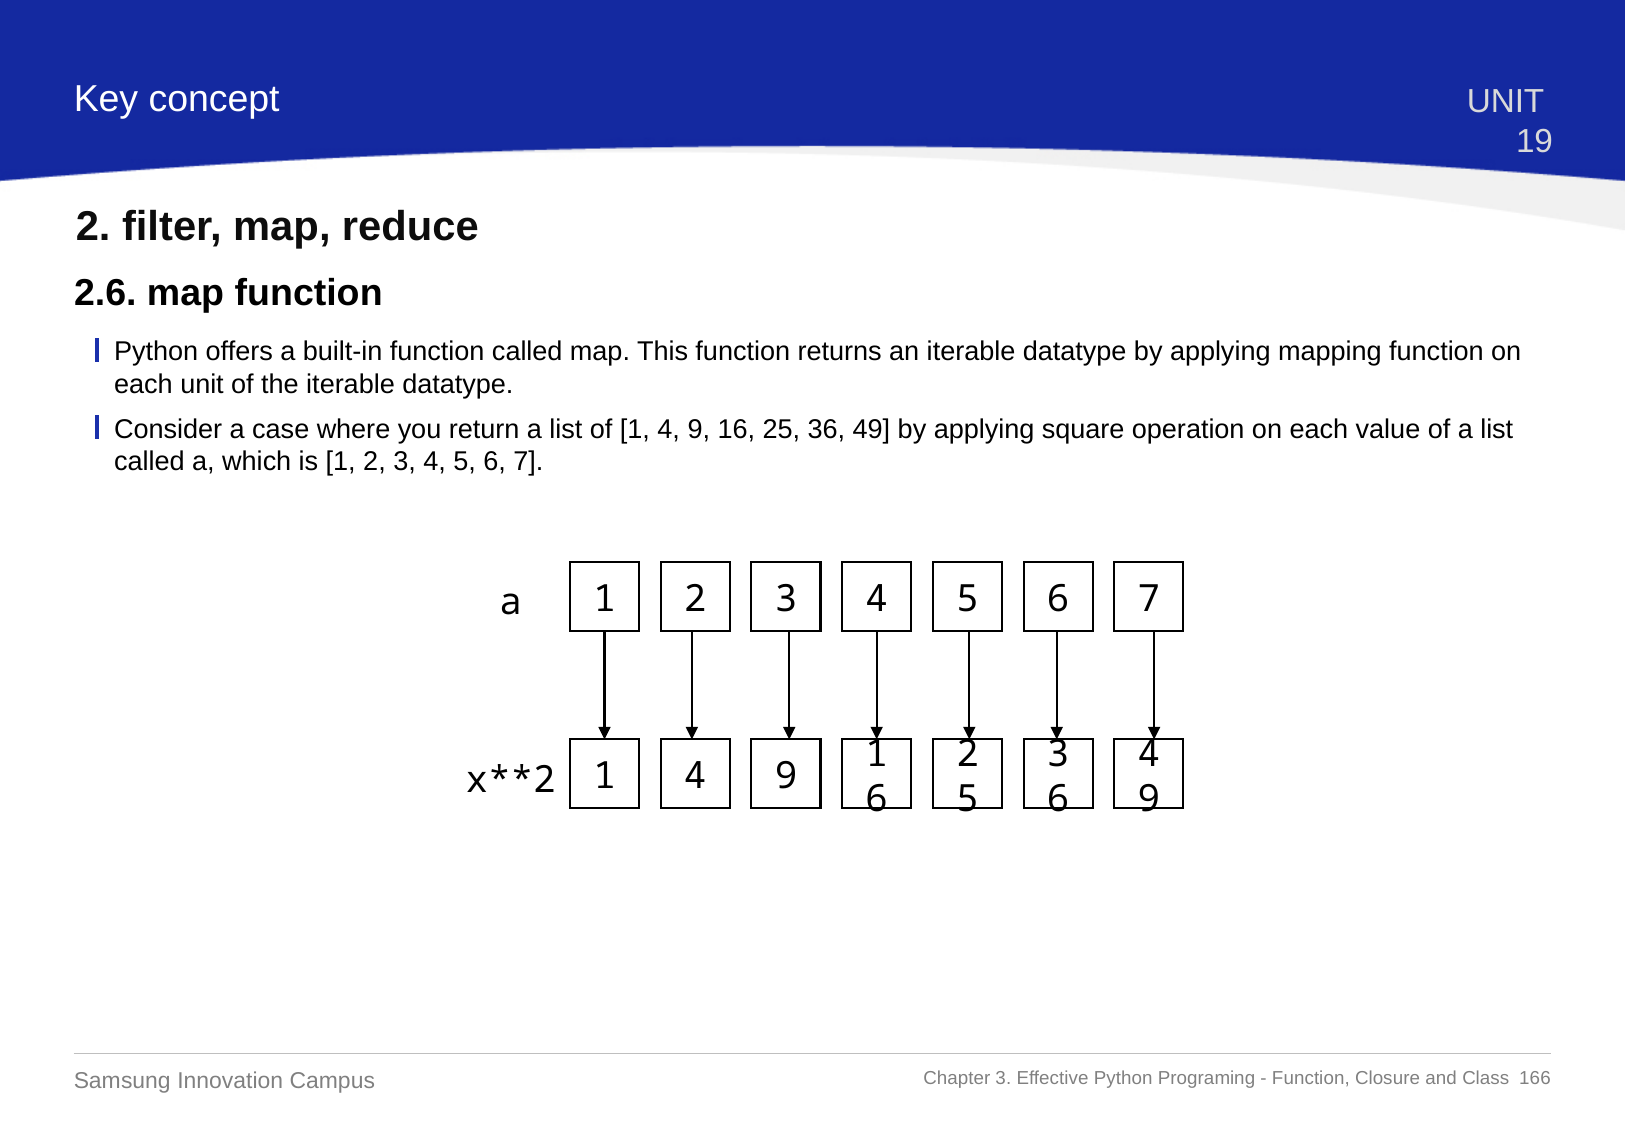

Key concept
UNIT  19
2. filter, map, reduce
2.6. map function
Python offers a built-in function called map. This function returns an iterable datatype by applying mapping function on each unit of the iterable datatype.
Consider a case where you return a list of [1, 4, 9, 16, 25, 36, 49] by applying square operation on each value of a list called a, which is [1, 2, 3, 4, 5, 6, 7].
1
2
3
4
5
6
7
a
1
4
9
16
25
36
49
x**2